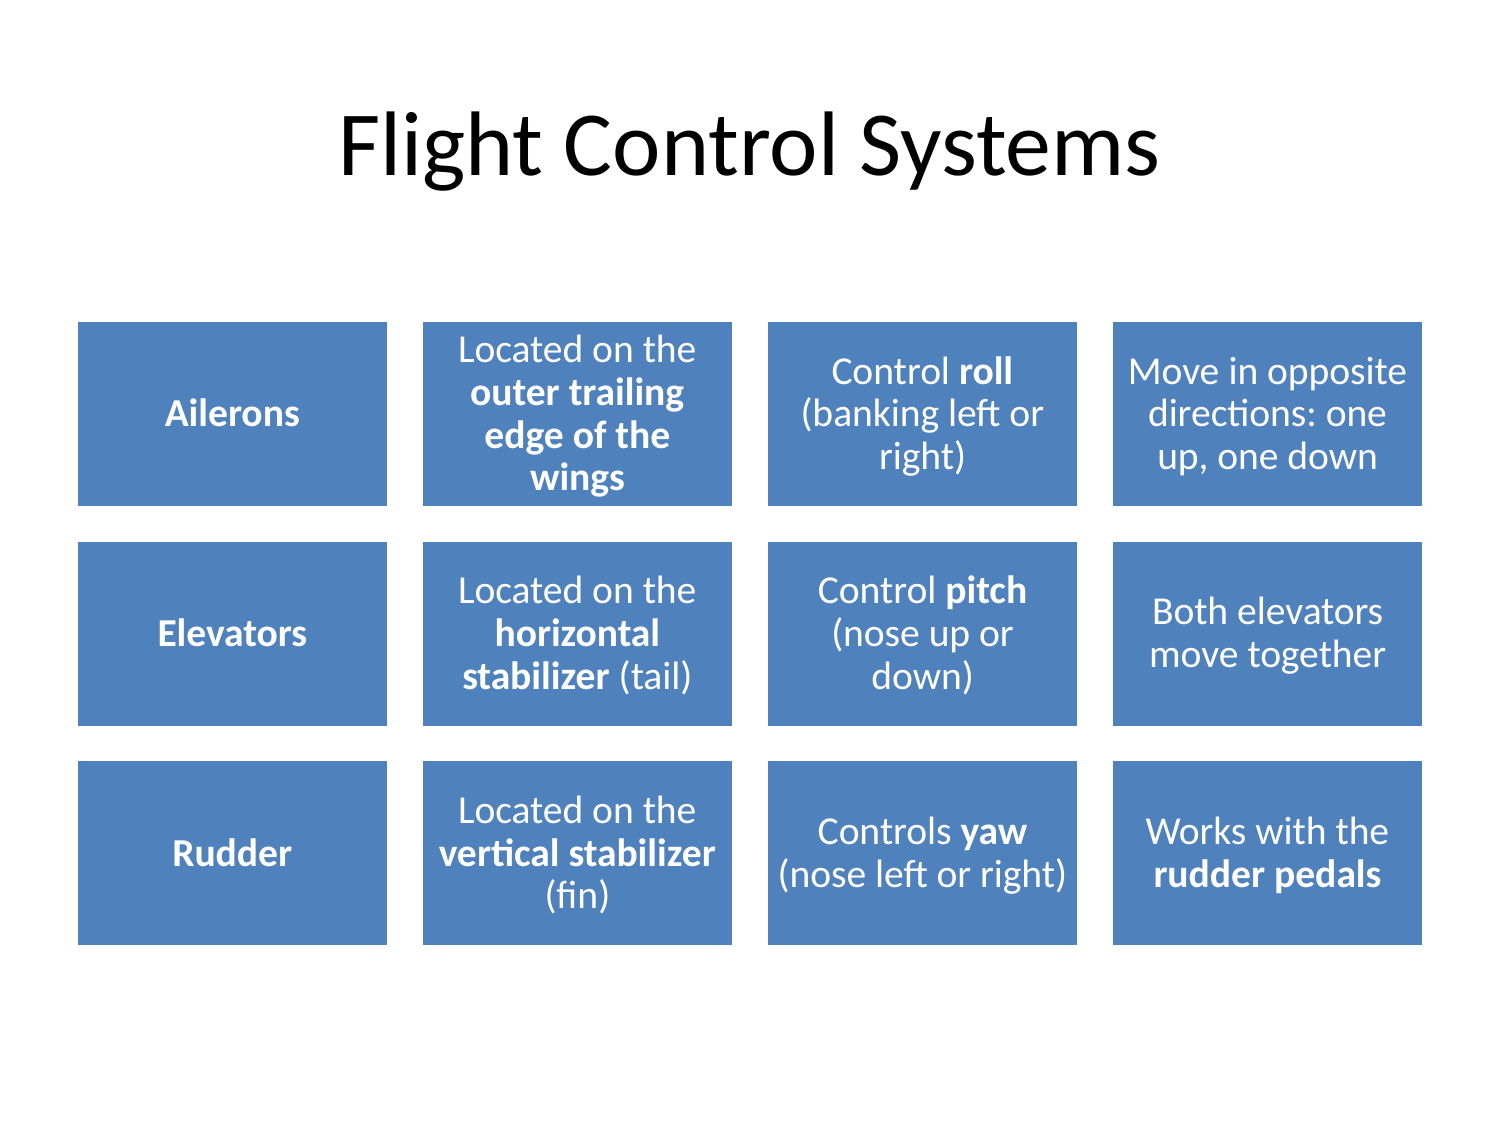

# Flight Control Systems
Ailerons
Located on the outer trailing edge of the wings
Control roll (banking left or right)
Move in opposite directions: one up, one down
Elevators
Located on the horizontal stabilizer (tail)
Control pitch (nose up or down)
Both elevators move together
Rudder
Located on the vertical stabilizer (fin)
Controls yaw (nose left or right)
Works with the rudder pedals